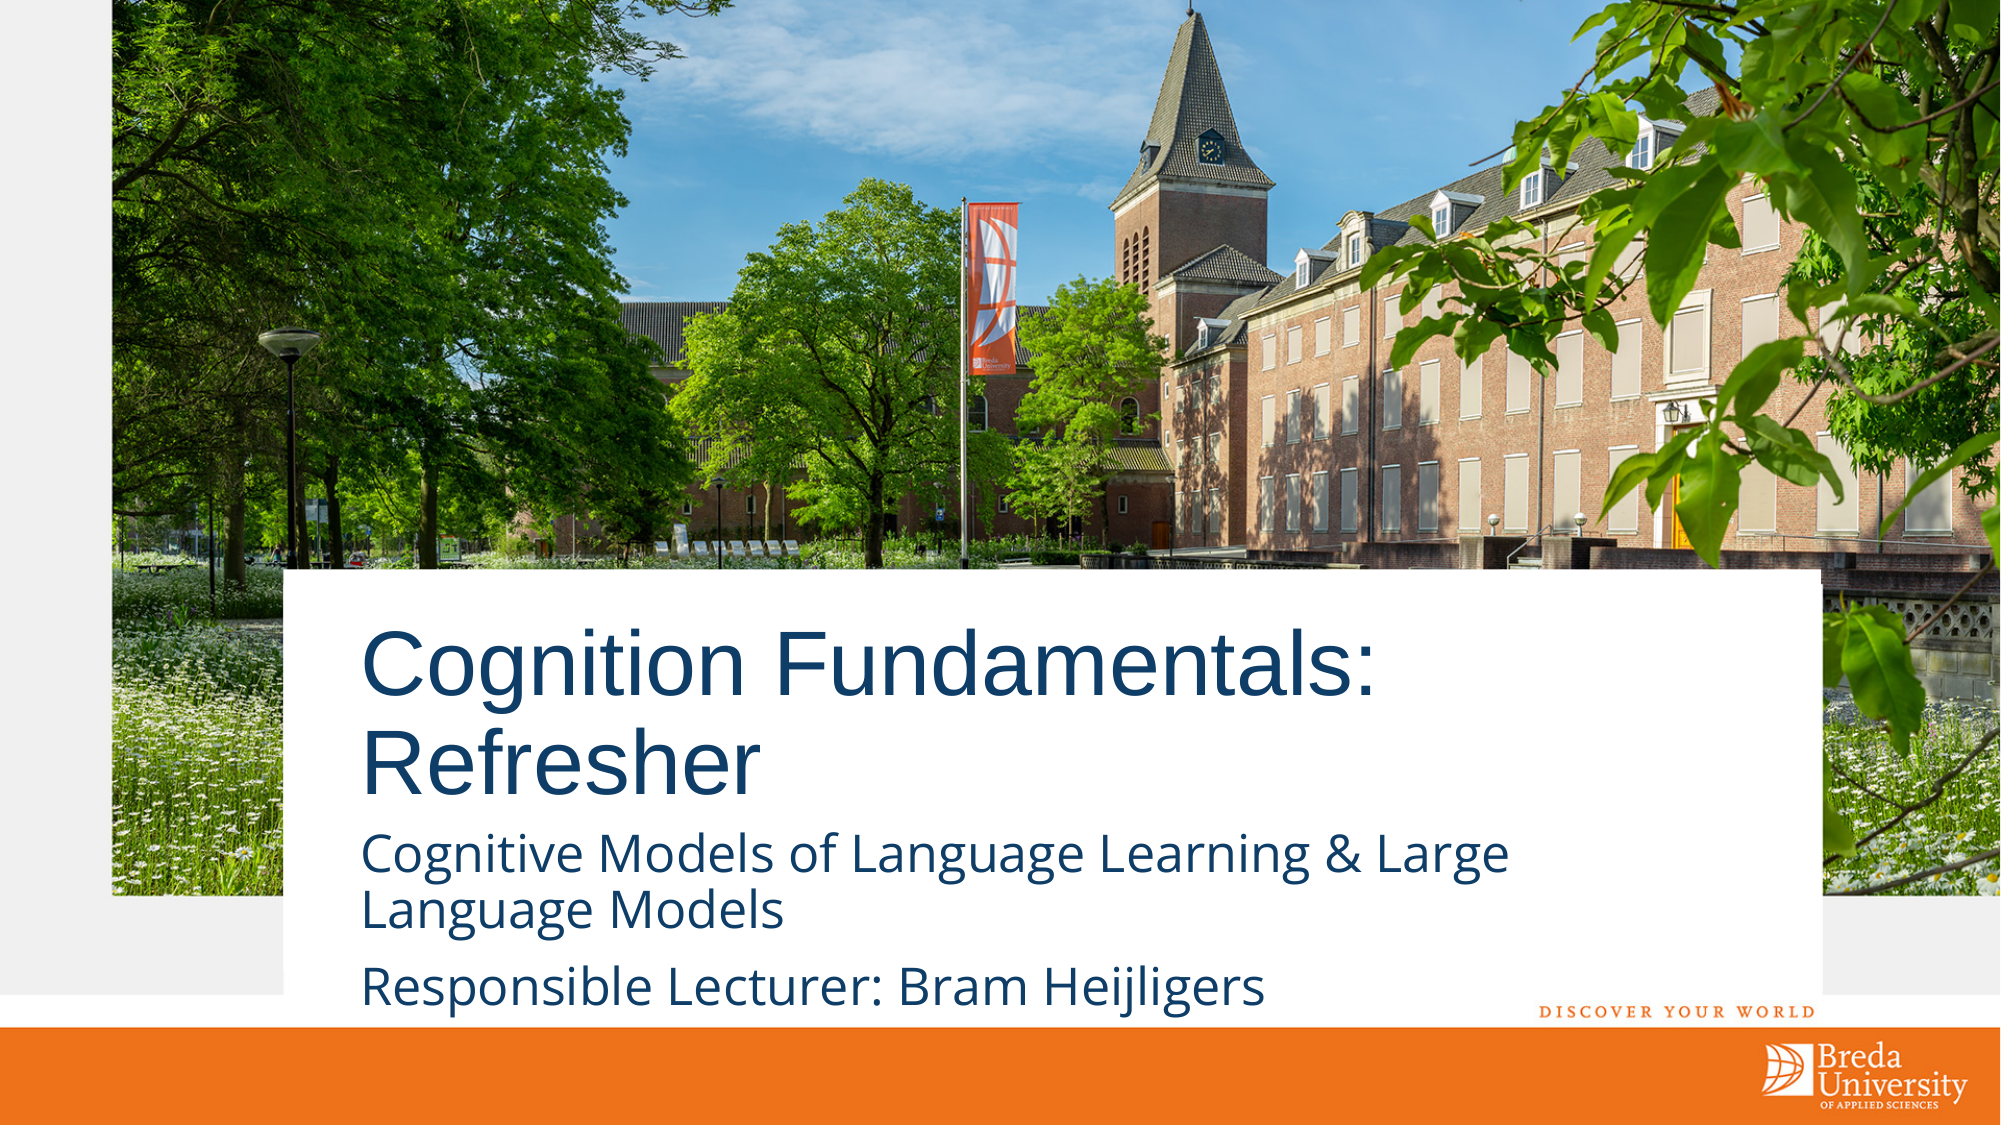

# Cognition Fundamentals: Refresher
Cognitive Models of Language Learning & Large Language Models
Responsible Lecturer: Bram Heijligers